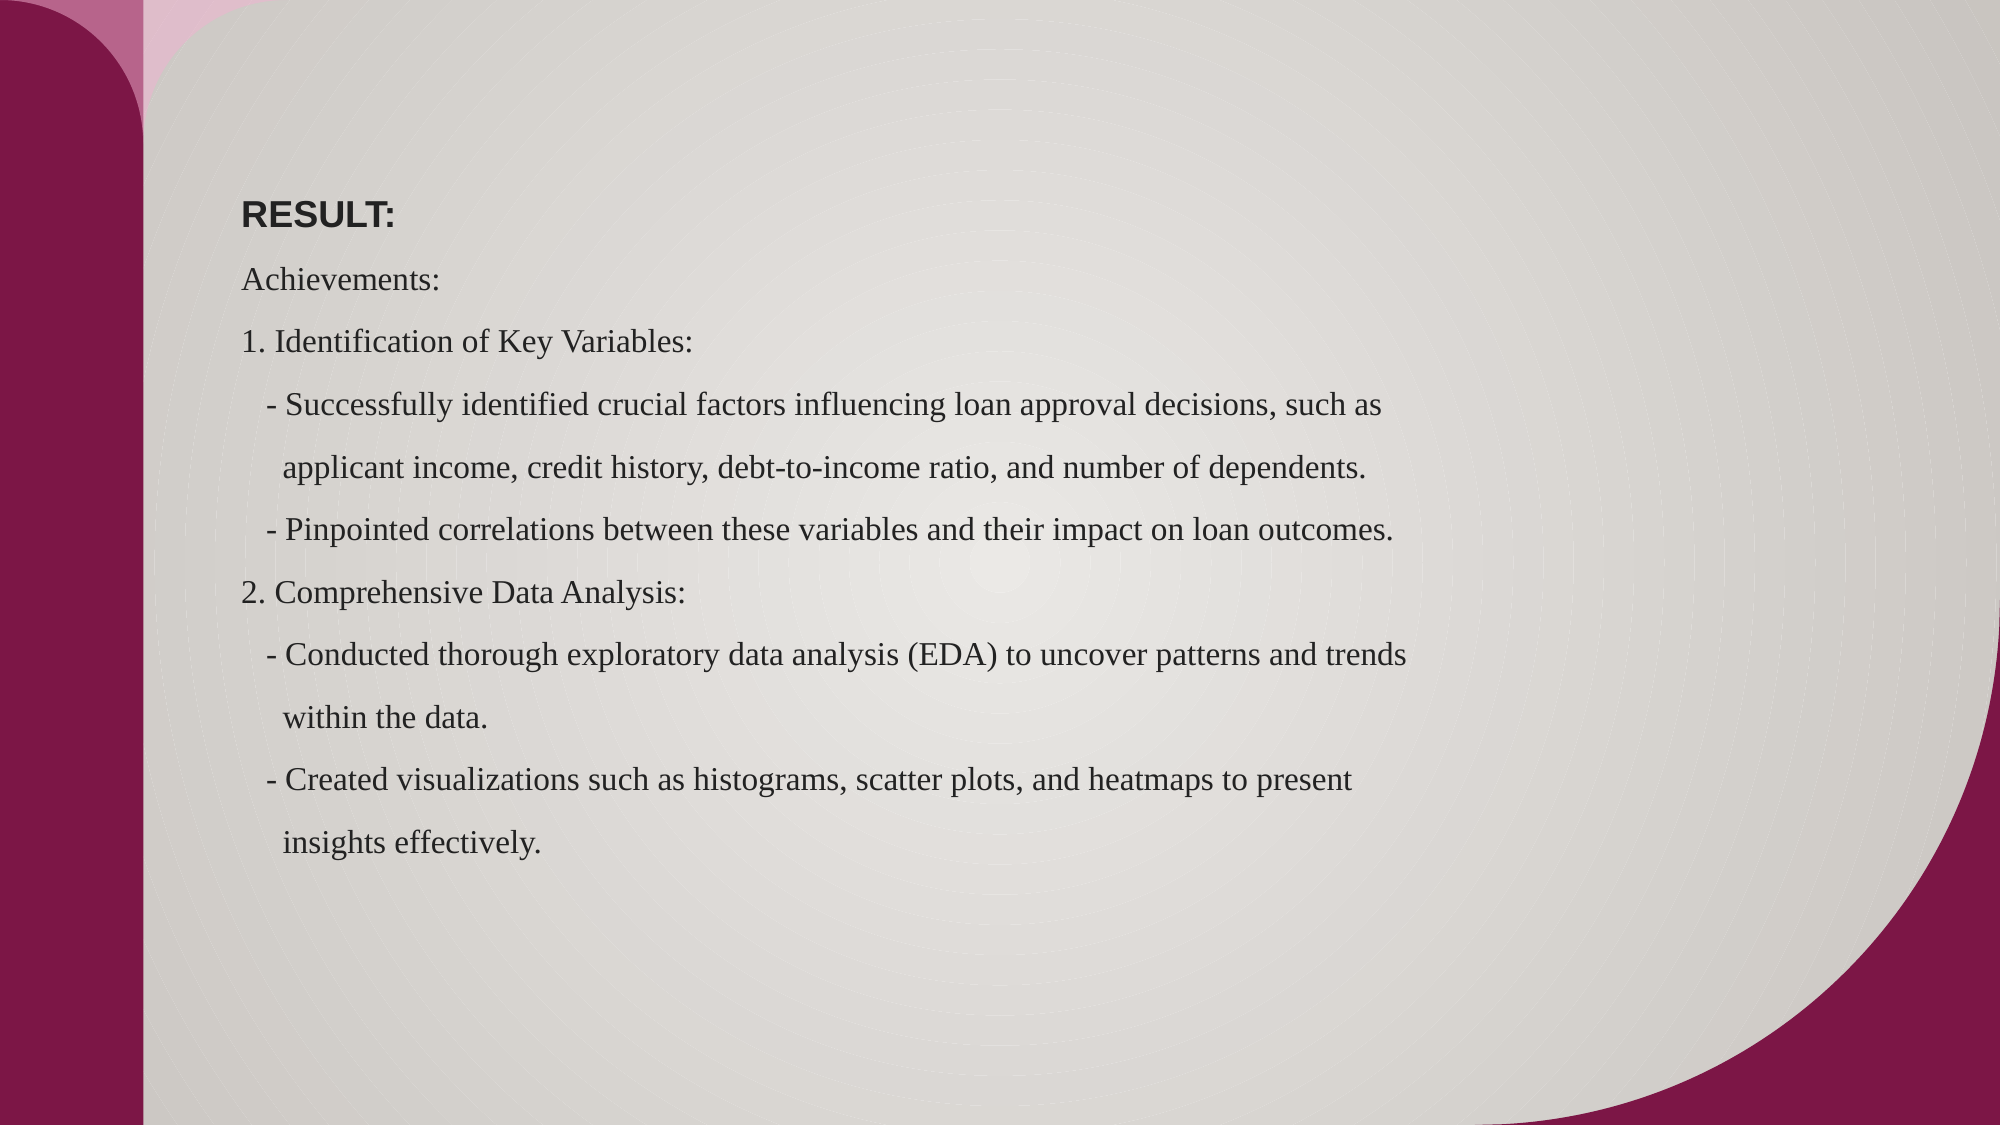

RESULT:
Achievements:
1. Identification of Key Variables:
   - Successfully identified crucial factors influencing loan approval decisions, such as
     applicant income, credit history, debt-to-income ratio, and number of dependents.
   - Pinpointed correlations between these variables and their impact on loan outcomes.
2. Comprehensive Data Analysis:
   - Conducted thorough exploratory data analysis (EDA) to uncover patterns and trends
     within the data.
   - Created visualizations such as histograms, scatter plots, and heatmaps to present
     insights effectively.